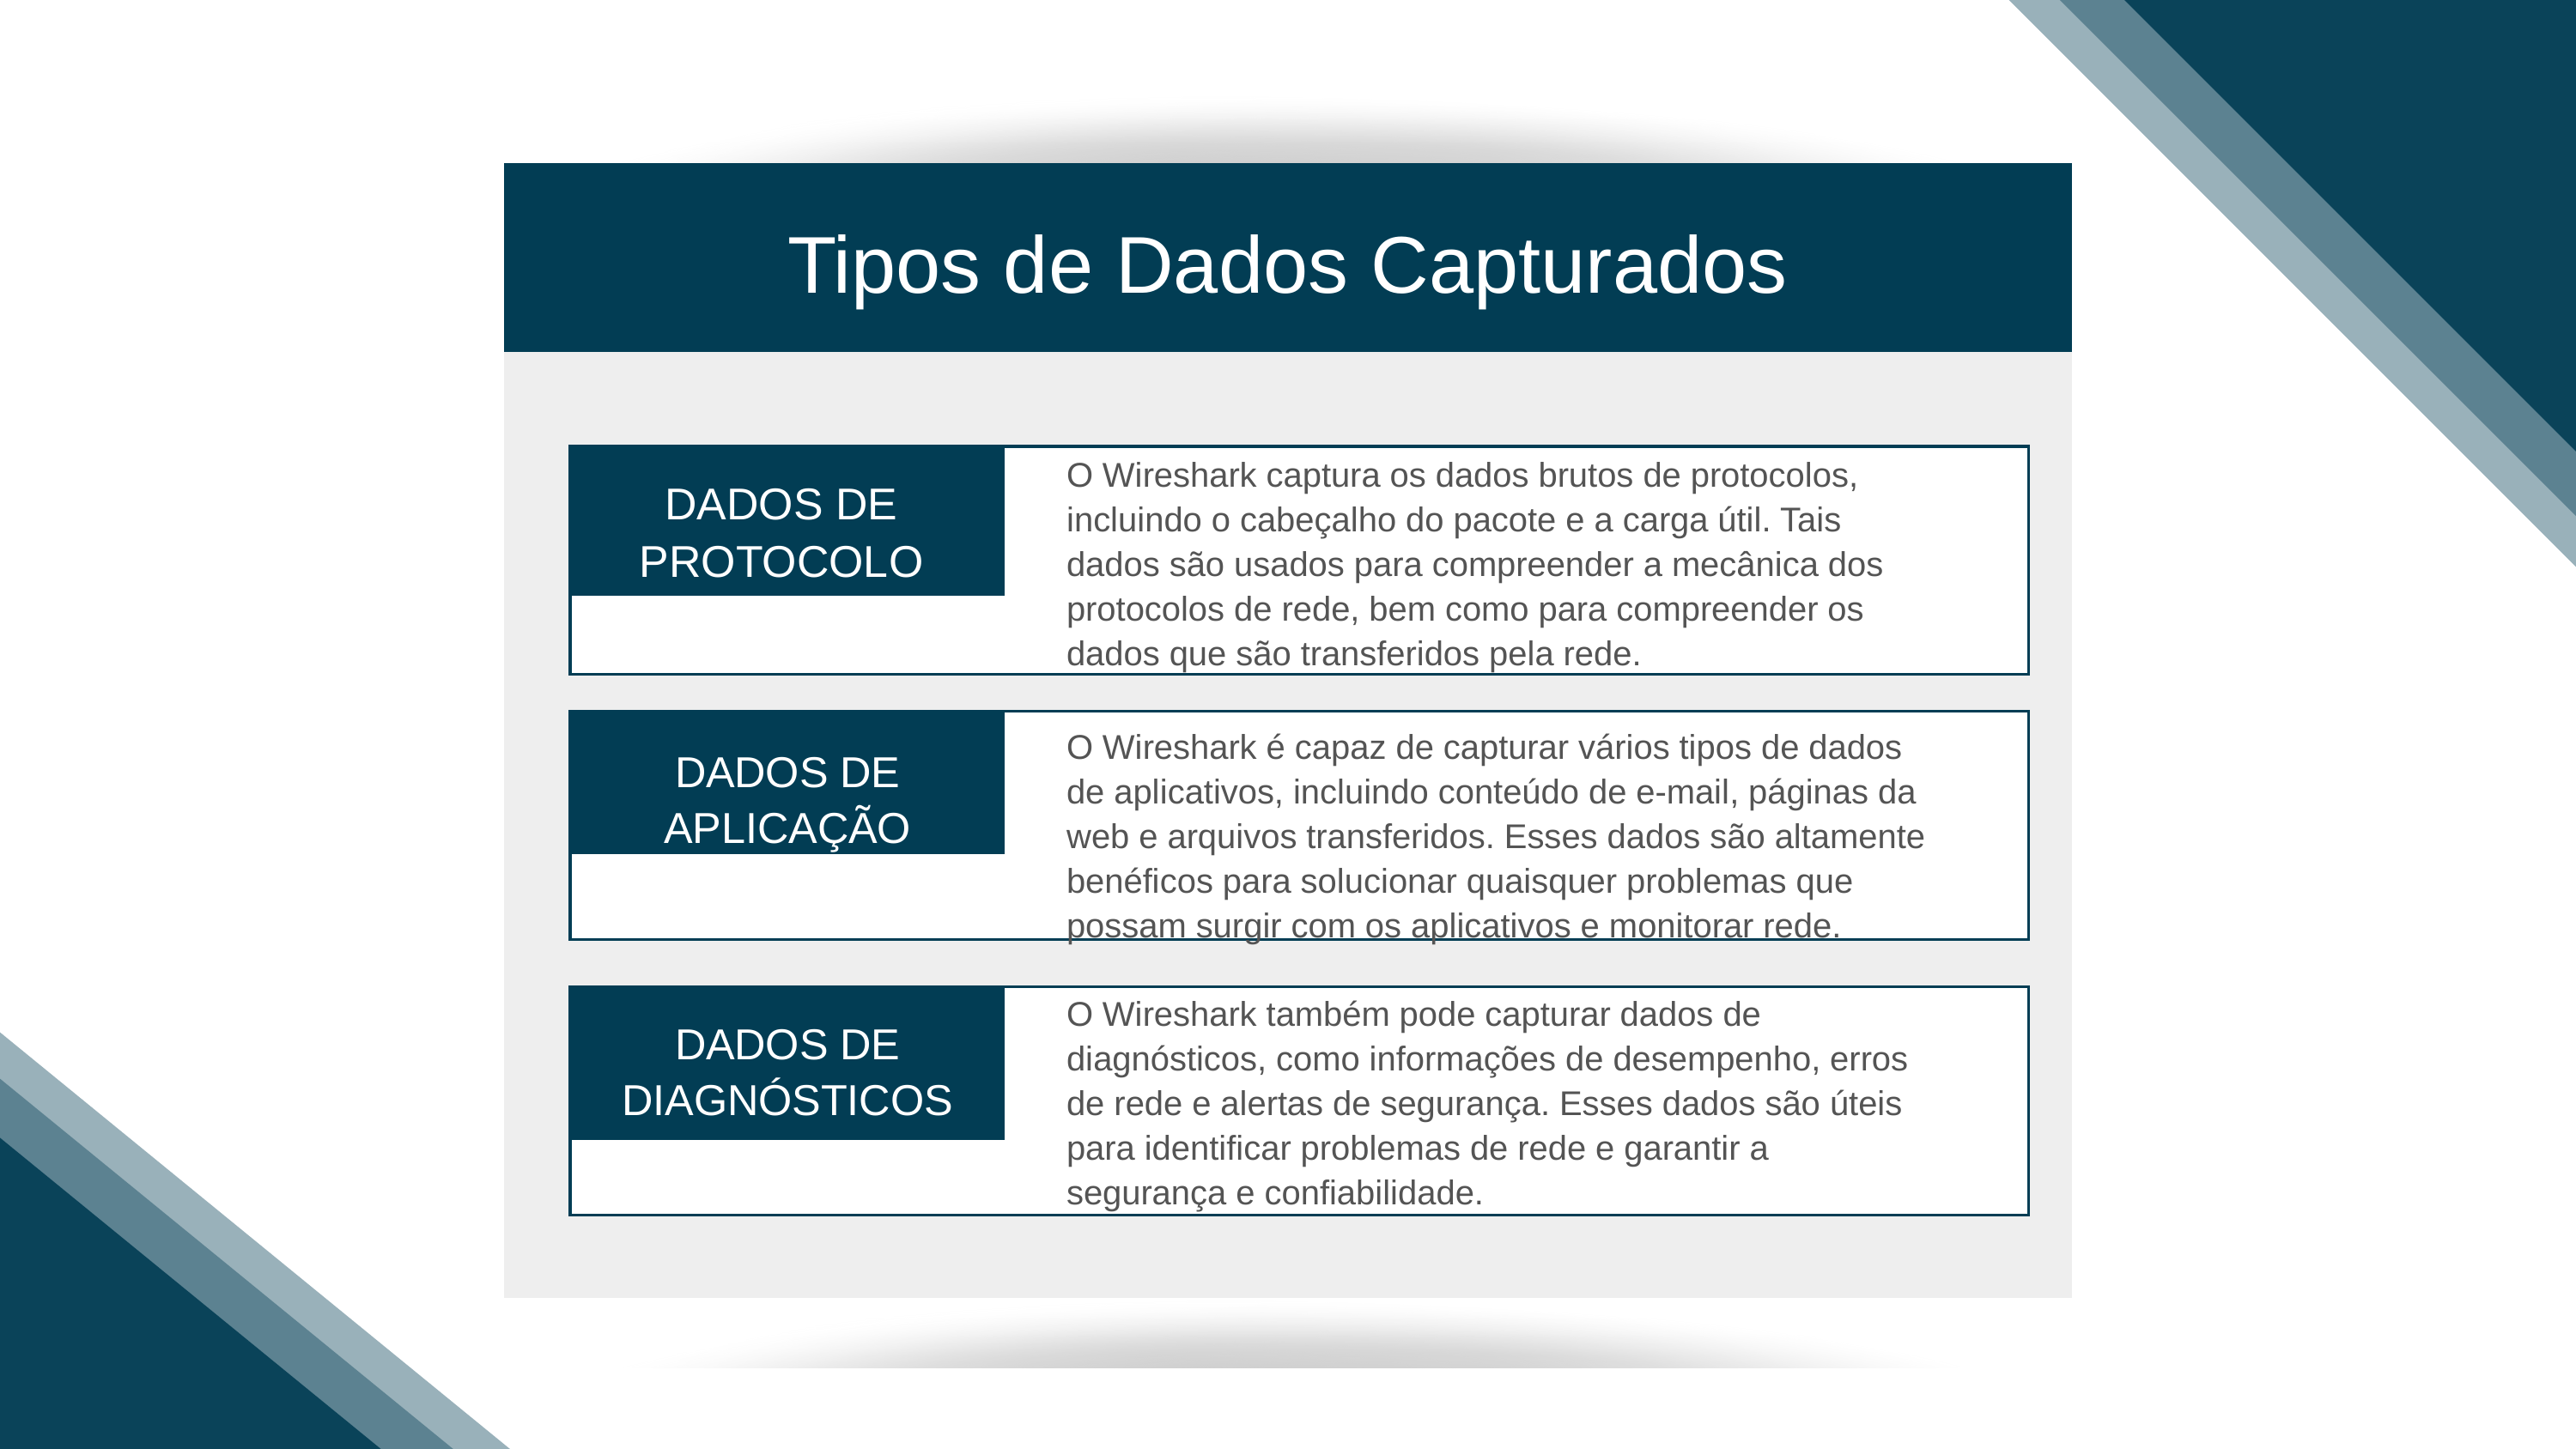

Tipos de Dados Capturados

O Wireshark captura os dados brutos de protocolos, incluindo o cabeçalho do pacote e a carga útil. Tais dados são usados para compreender a mecânica dos protocolos de rede, bem como para compreender os dados que são transferidos pela rede.

DADOS DE PROTOCOLO

O Wireshark é capaz de capturar vários tipos de dados de aplicativos, incluindo conteúdo de e-mail, páginas da web e arquivos transferidos. Esses dados são altamente benéficos para solucionar quaisquer problemas que possam surgir com os aplicativos e monitorar rede.
DADOS DE APLICAÇÃO

O Wireshark também pode capturar dados de diagnósticos, como informações de desempenho, erros de rede e alertas de segurança. Esses dados são úteis para identificar problemas de rede e garantir a segurança e confiabilidade.

DADOS DE DIAGNÓSTICOS